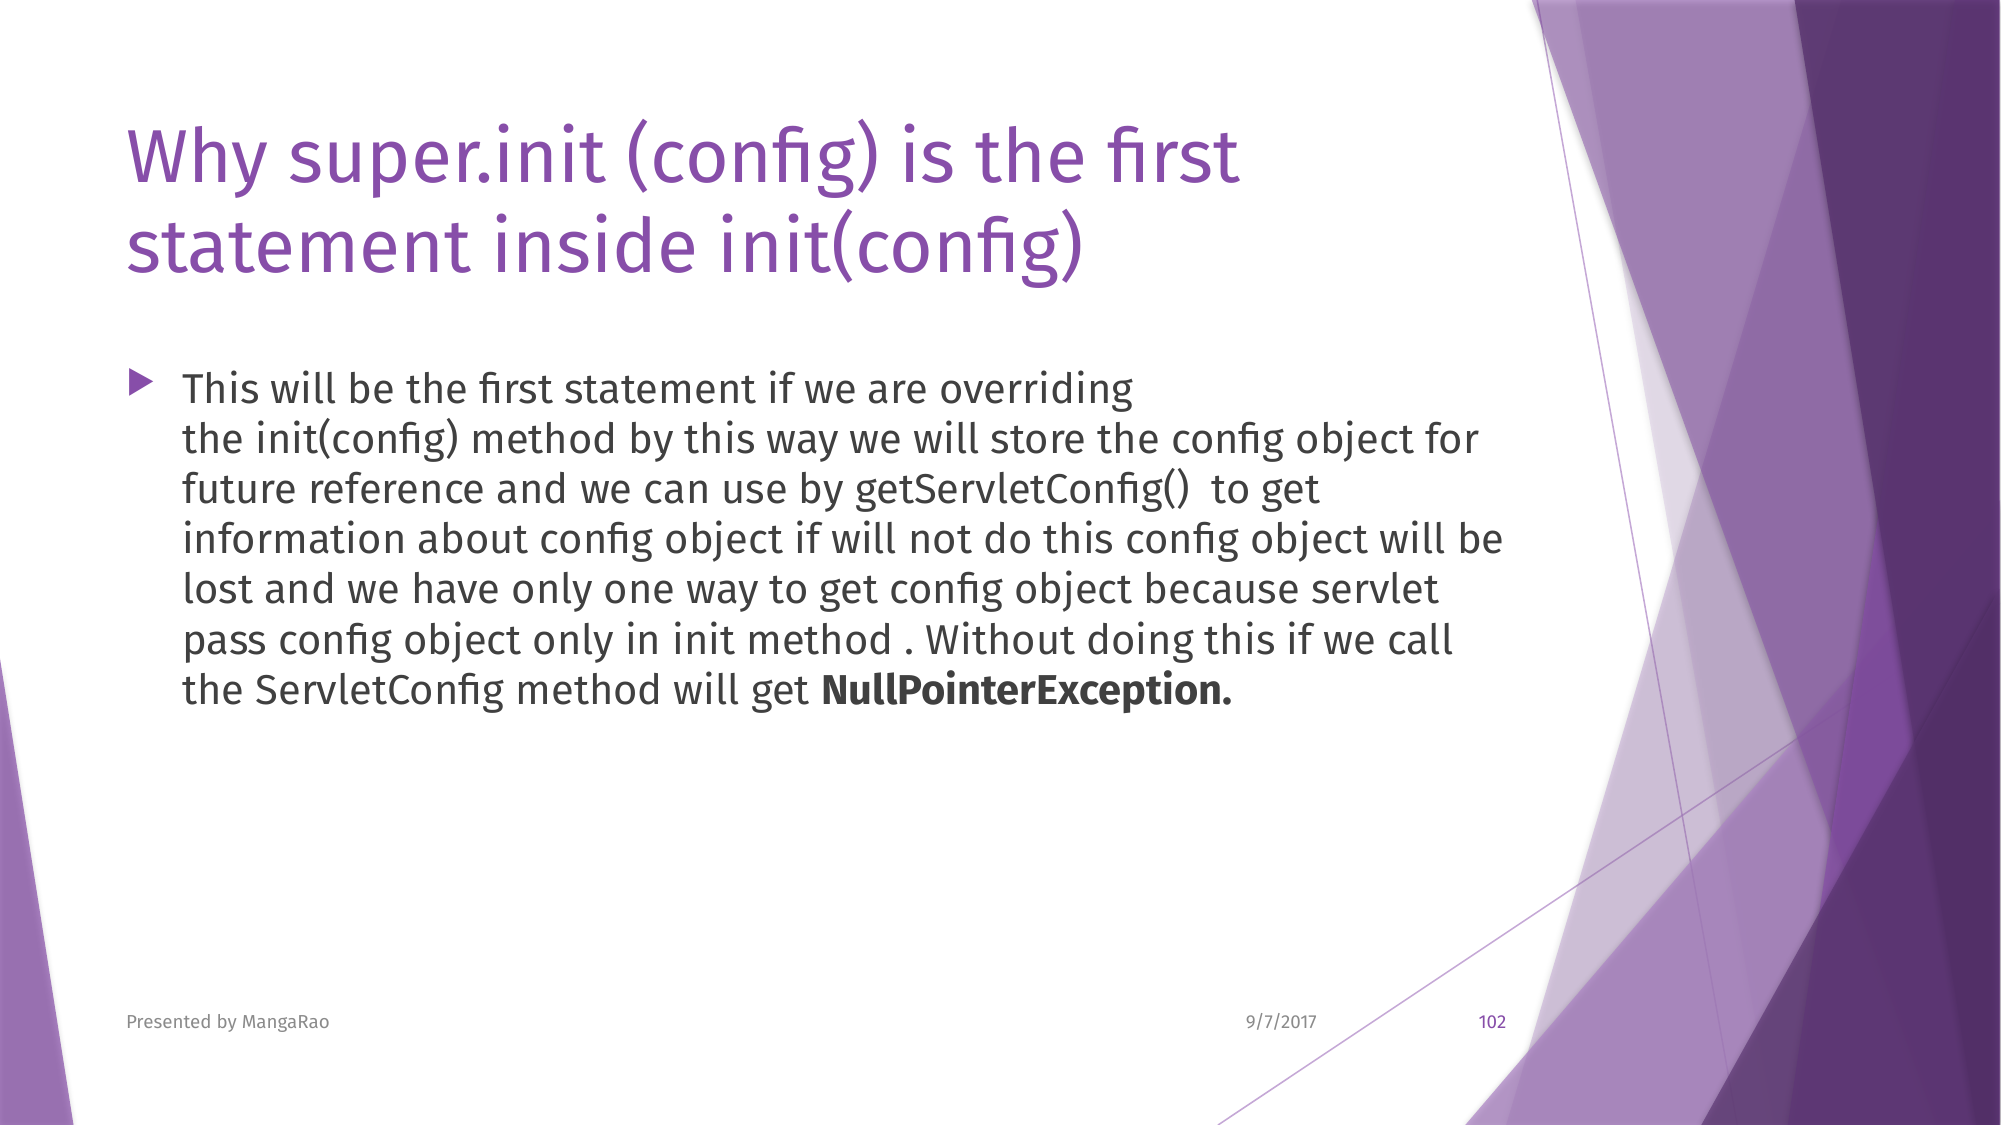

# Why super.init (config) is the first statement inside init(config)
This will be the first statement if we are overriding the init(config) method by this way we will store the config object for future reference and we can use by getServletConfig()  to get information about config object if will not do this config object will be lost and we have only one way to get config object because servlet pass config object only in init method . Without doing this if we call the ServletConfig method will get NullPointerException.
Presented by MangaRao
9/7/2017
102